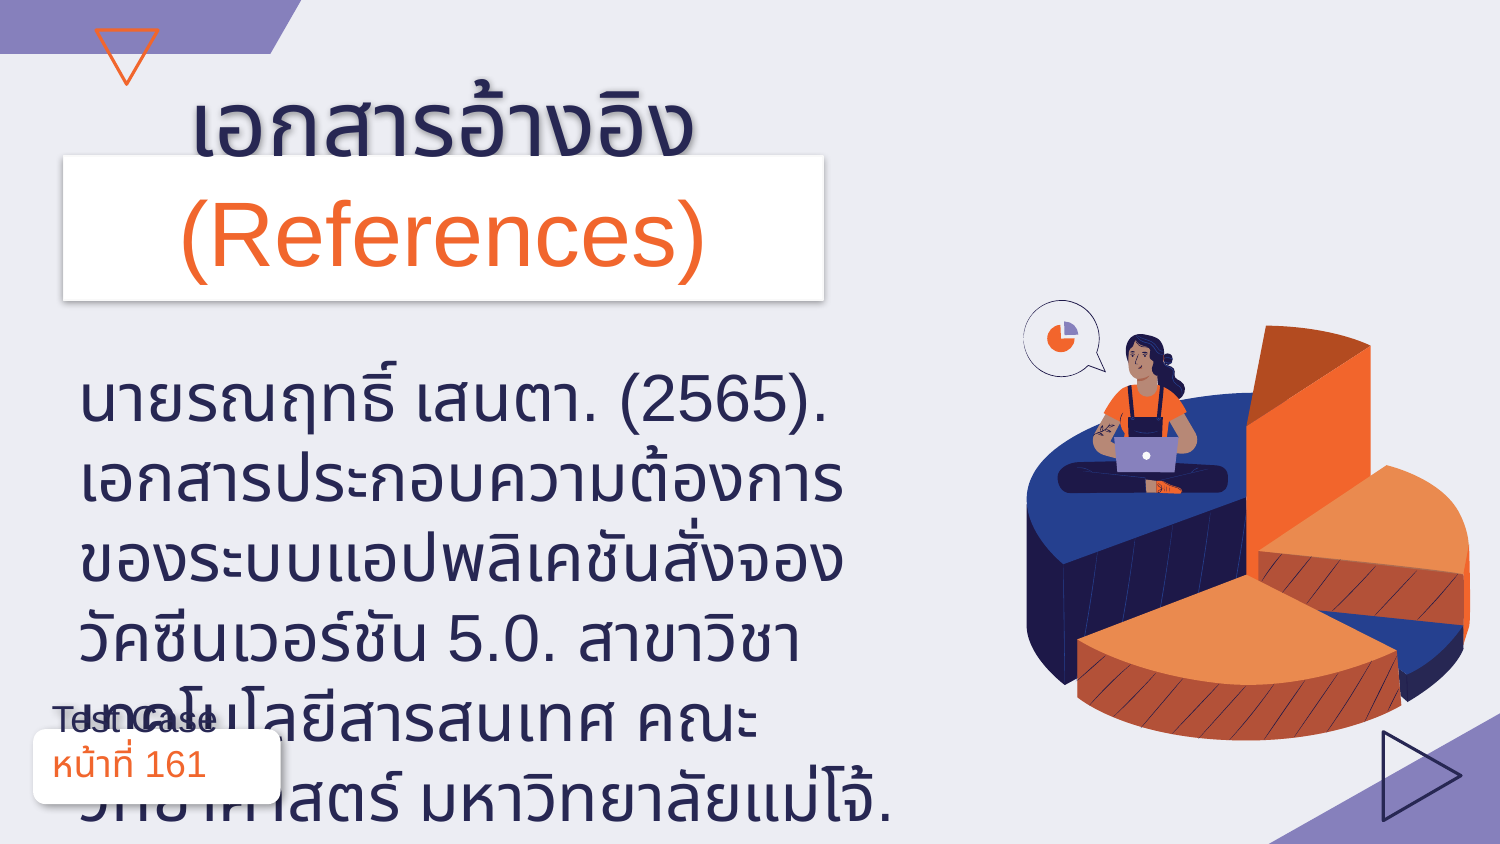

# เอกสารอ้างอิง (References)

นายรณฤทธิ์ เสนตา. (2565). เอกสารประกอบความต้องการของระบบแอปพลิเคชันสั่งจองวัคซีนเวอร์ชัน 5.0. สาขาวิชาเทคโนโลยีสารสนเทศ คณะวิทยาศาสตร์ มหาวิทยาลัยแม่โจ้.
Test Case หน้าที่ 161